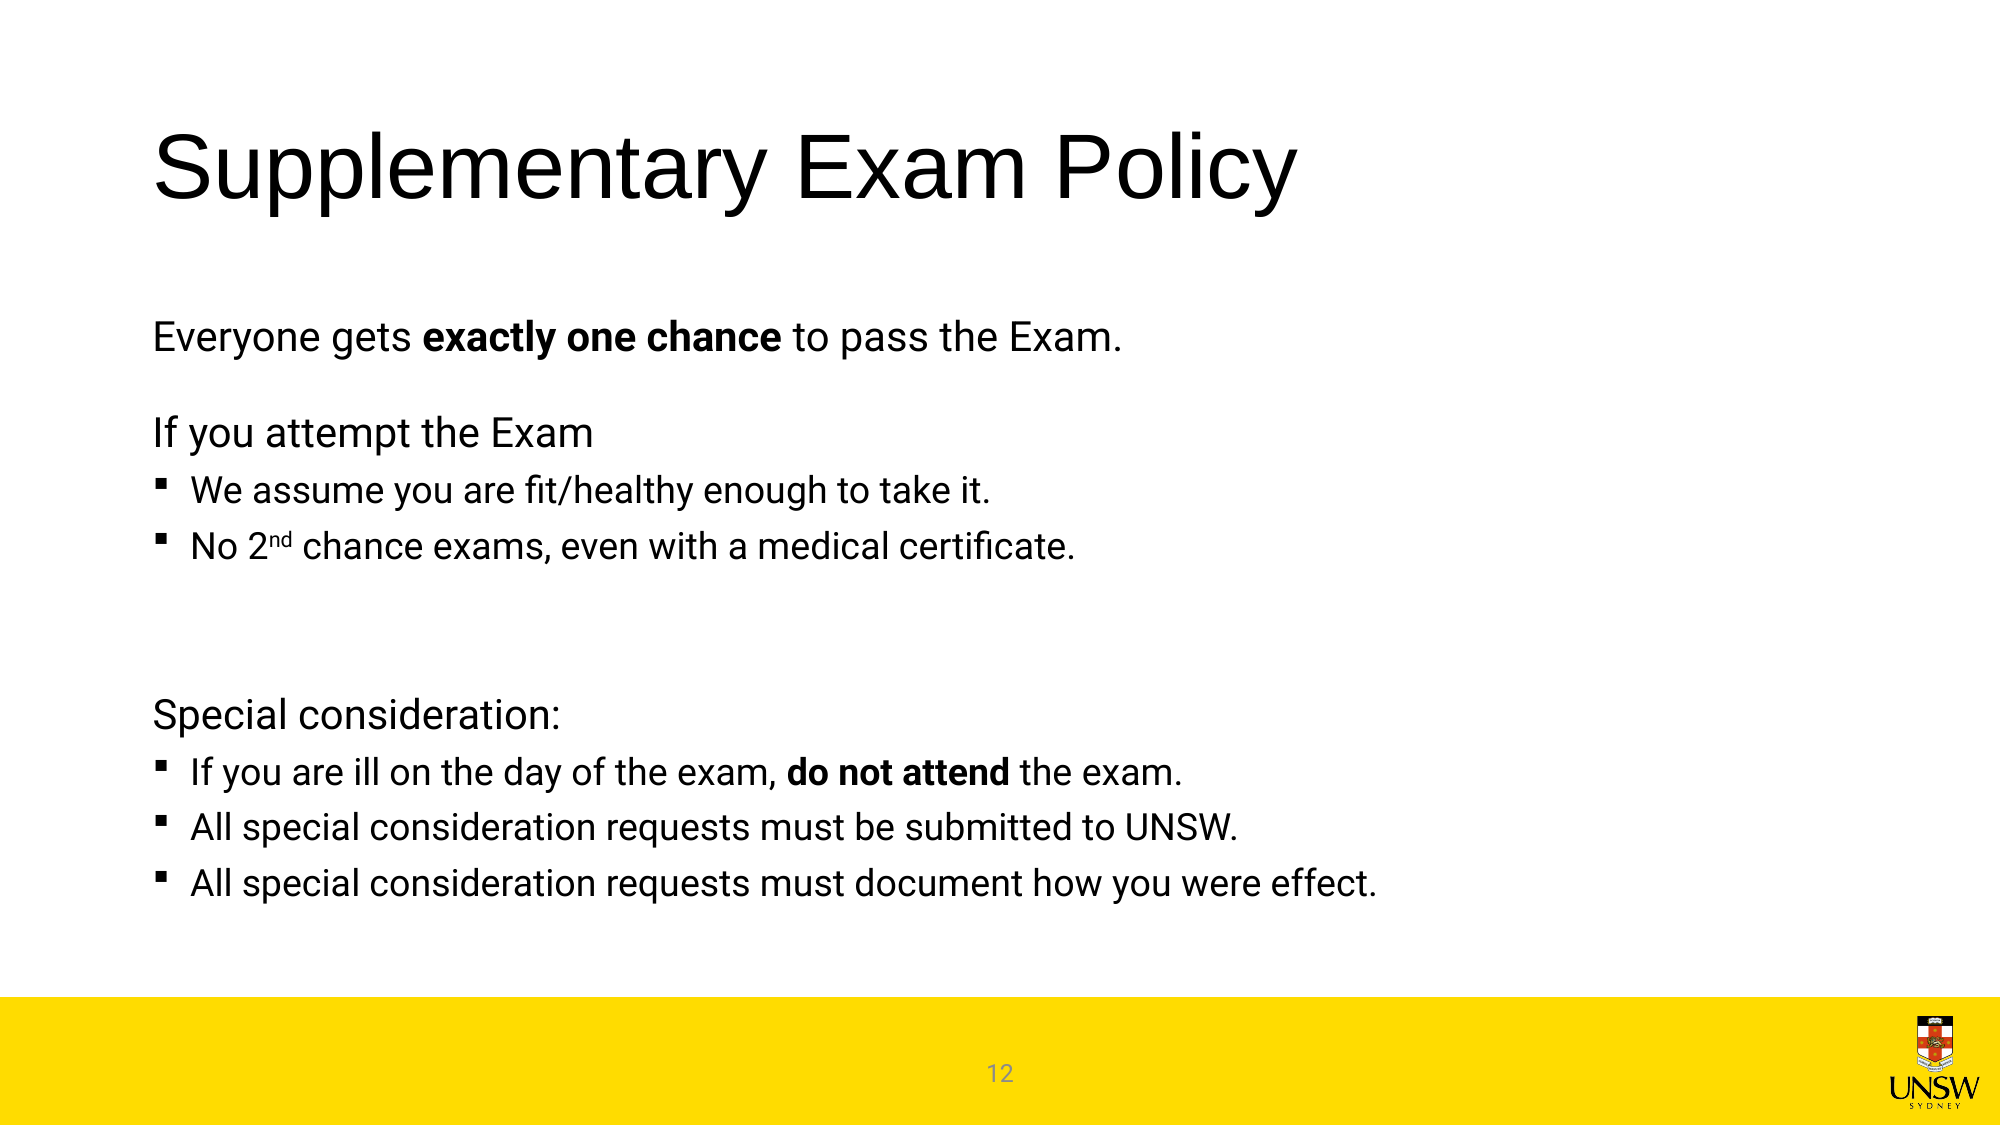

# Supplementary Exam Policy
Everyone gets exactly one chance to pass the Exam.
If you attempt the Exam
We assume you are fit/healthy enough to take it.
No 2nd chance exams, even with a medical certificate.

Special consideration:
If you are ill on the day of the exam, do not attend the exam.
All special consideration requests must be submitted to UNSW.
All special consideration requests must document how you were effect.

12